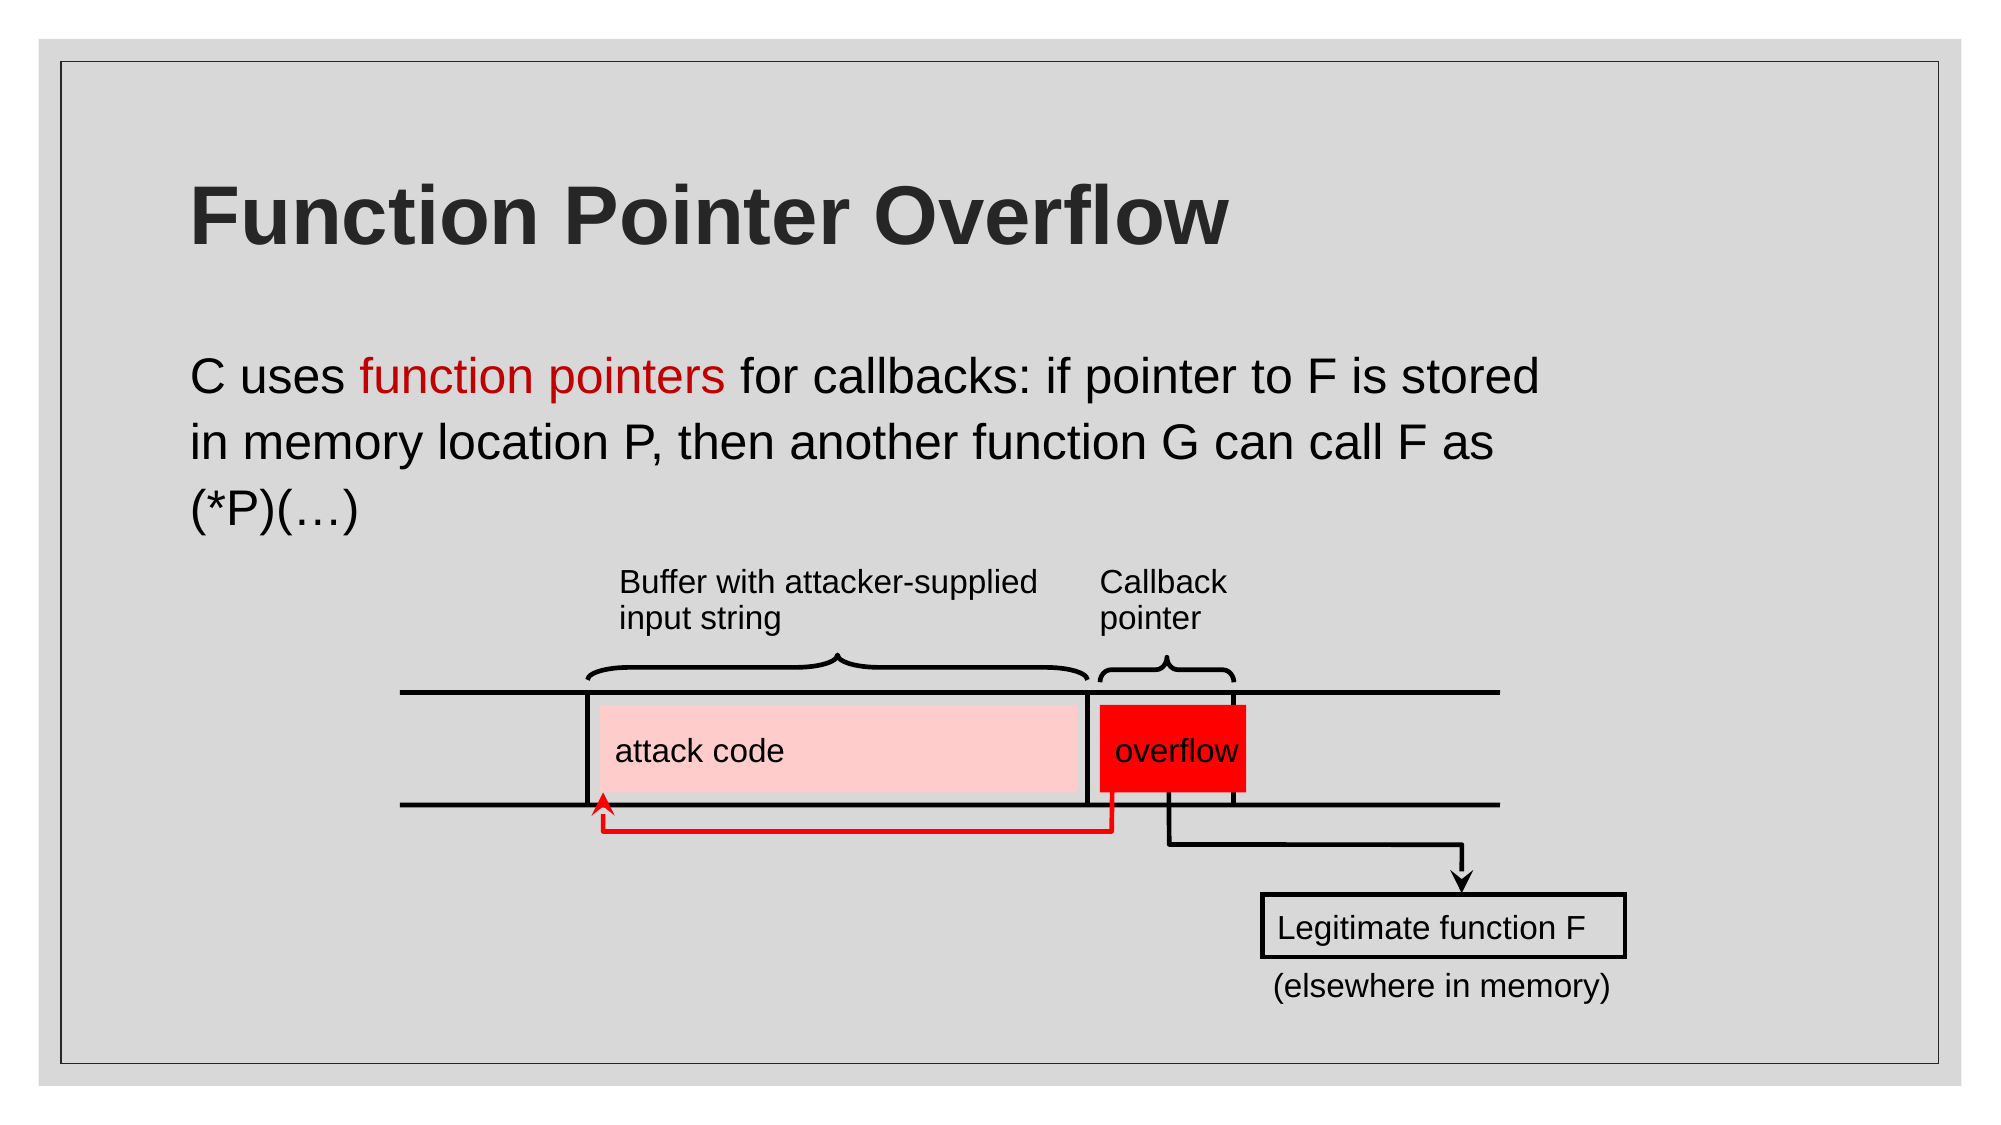

# Function Pointer Overflow
C uses function pointers for callbacks: if pointer to F is stored in memory location P, then another function G can call F as (*P)(…)

Buffer with attacker-supplied
input string
Callback
pointer

attack code
overflow

Legitimate function F
(elsewhere in memory)